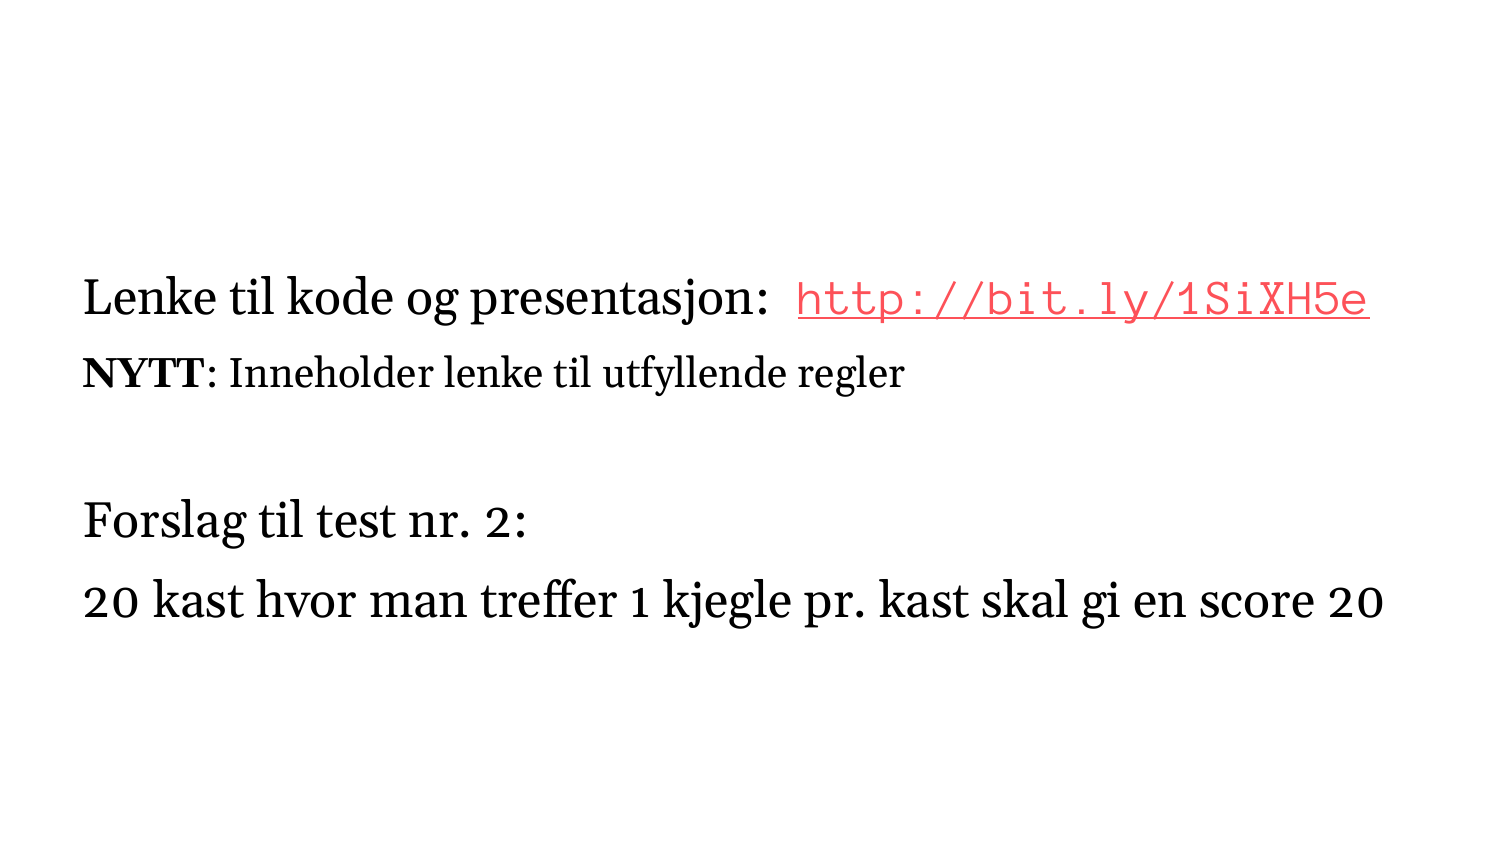

Lenke til kode og presentasjon: http://bit.ly/1SiXH5e
NYTT: Inneholder lenke til utfyllende regler

Forslag til test nr. 2:
20 kast hvor man treffer 1 kjegle pr. kast skal gi en score 20